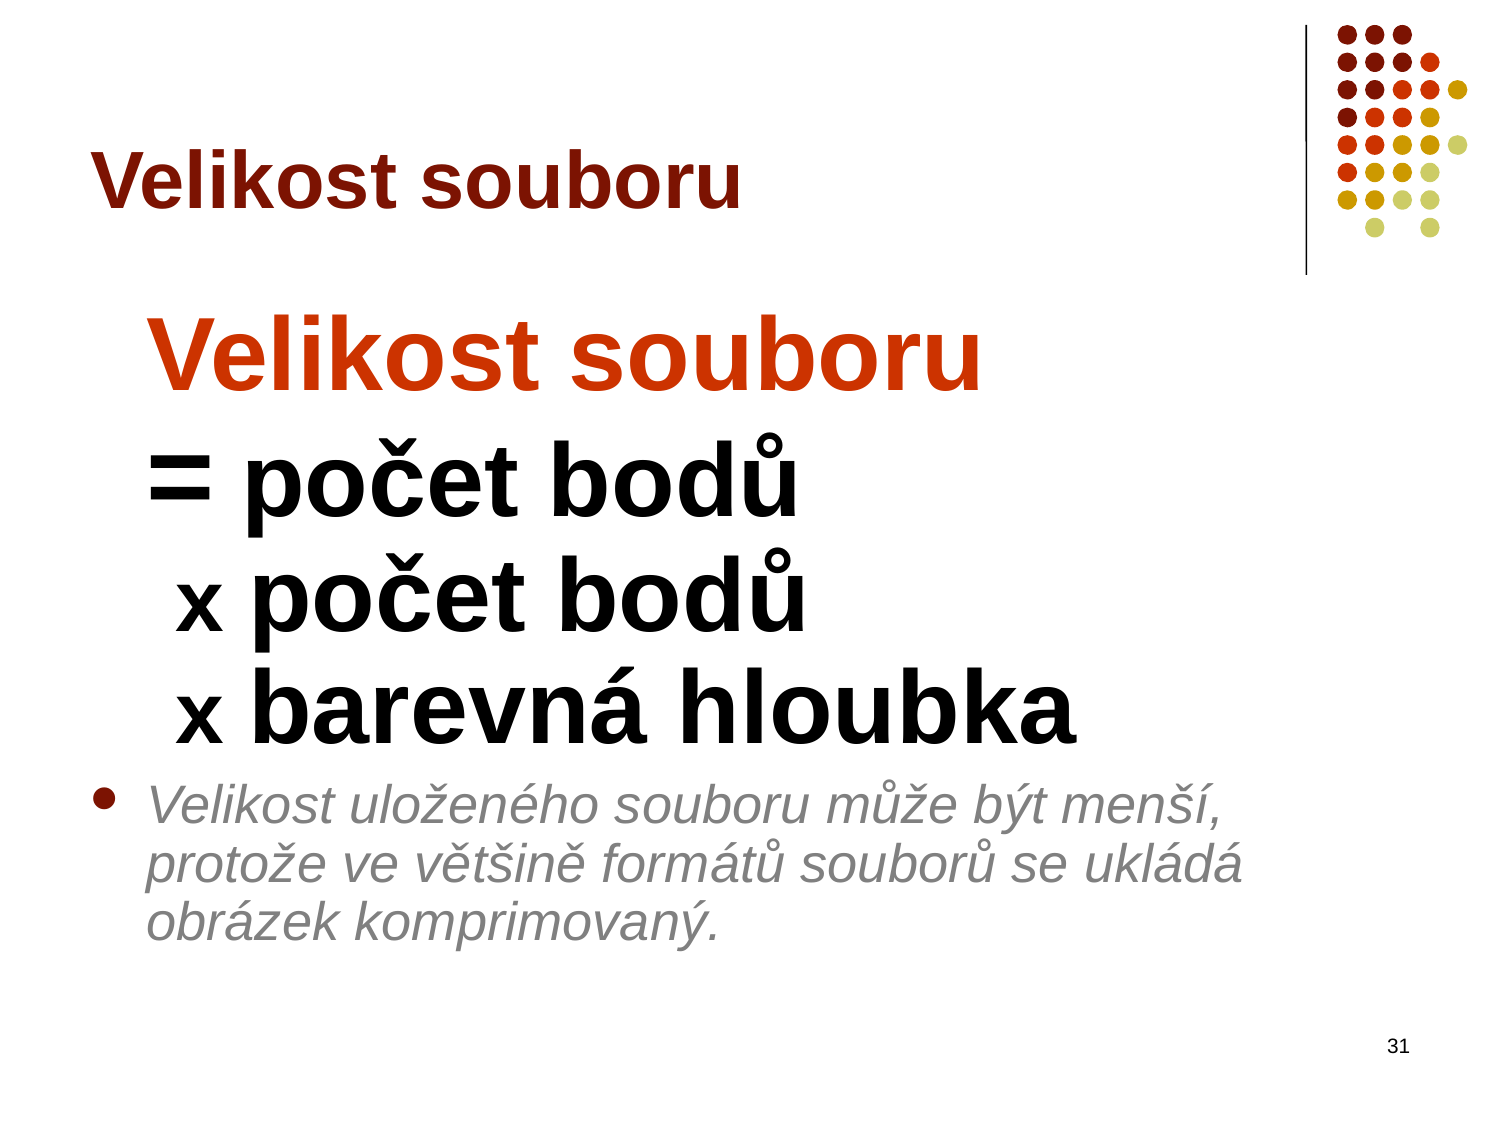

# Velikost souboru
	Velikost souboru
= počet bodů
 x počet bodů
 x barevná hloubka
Velikost uloženého souboru může být menší, protože ve většině formátů souborů se ukládá obrázek komprimovaný.
31